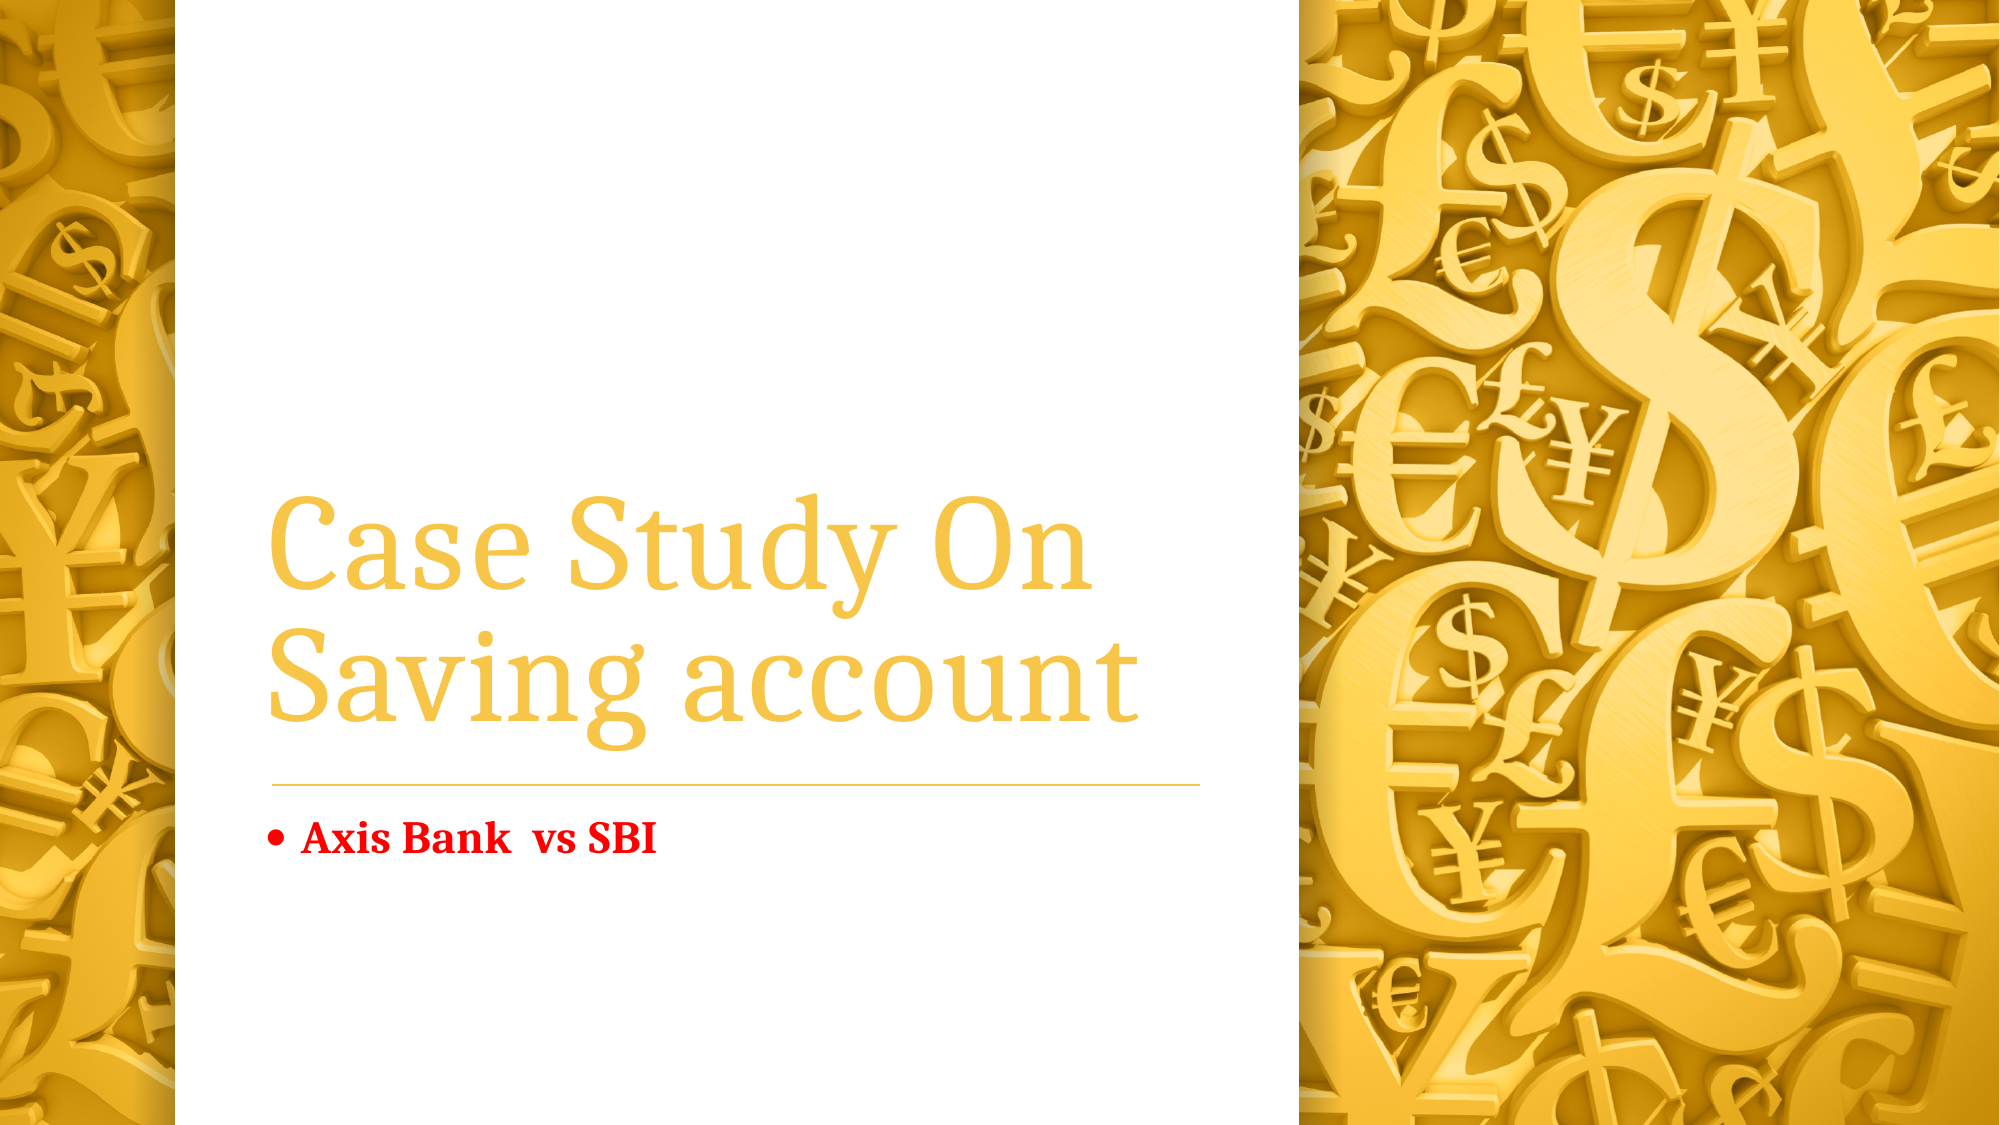

# Case Study On Saving account
Axis Bank  vs SBI